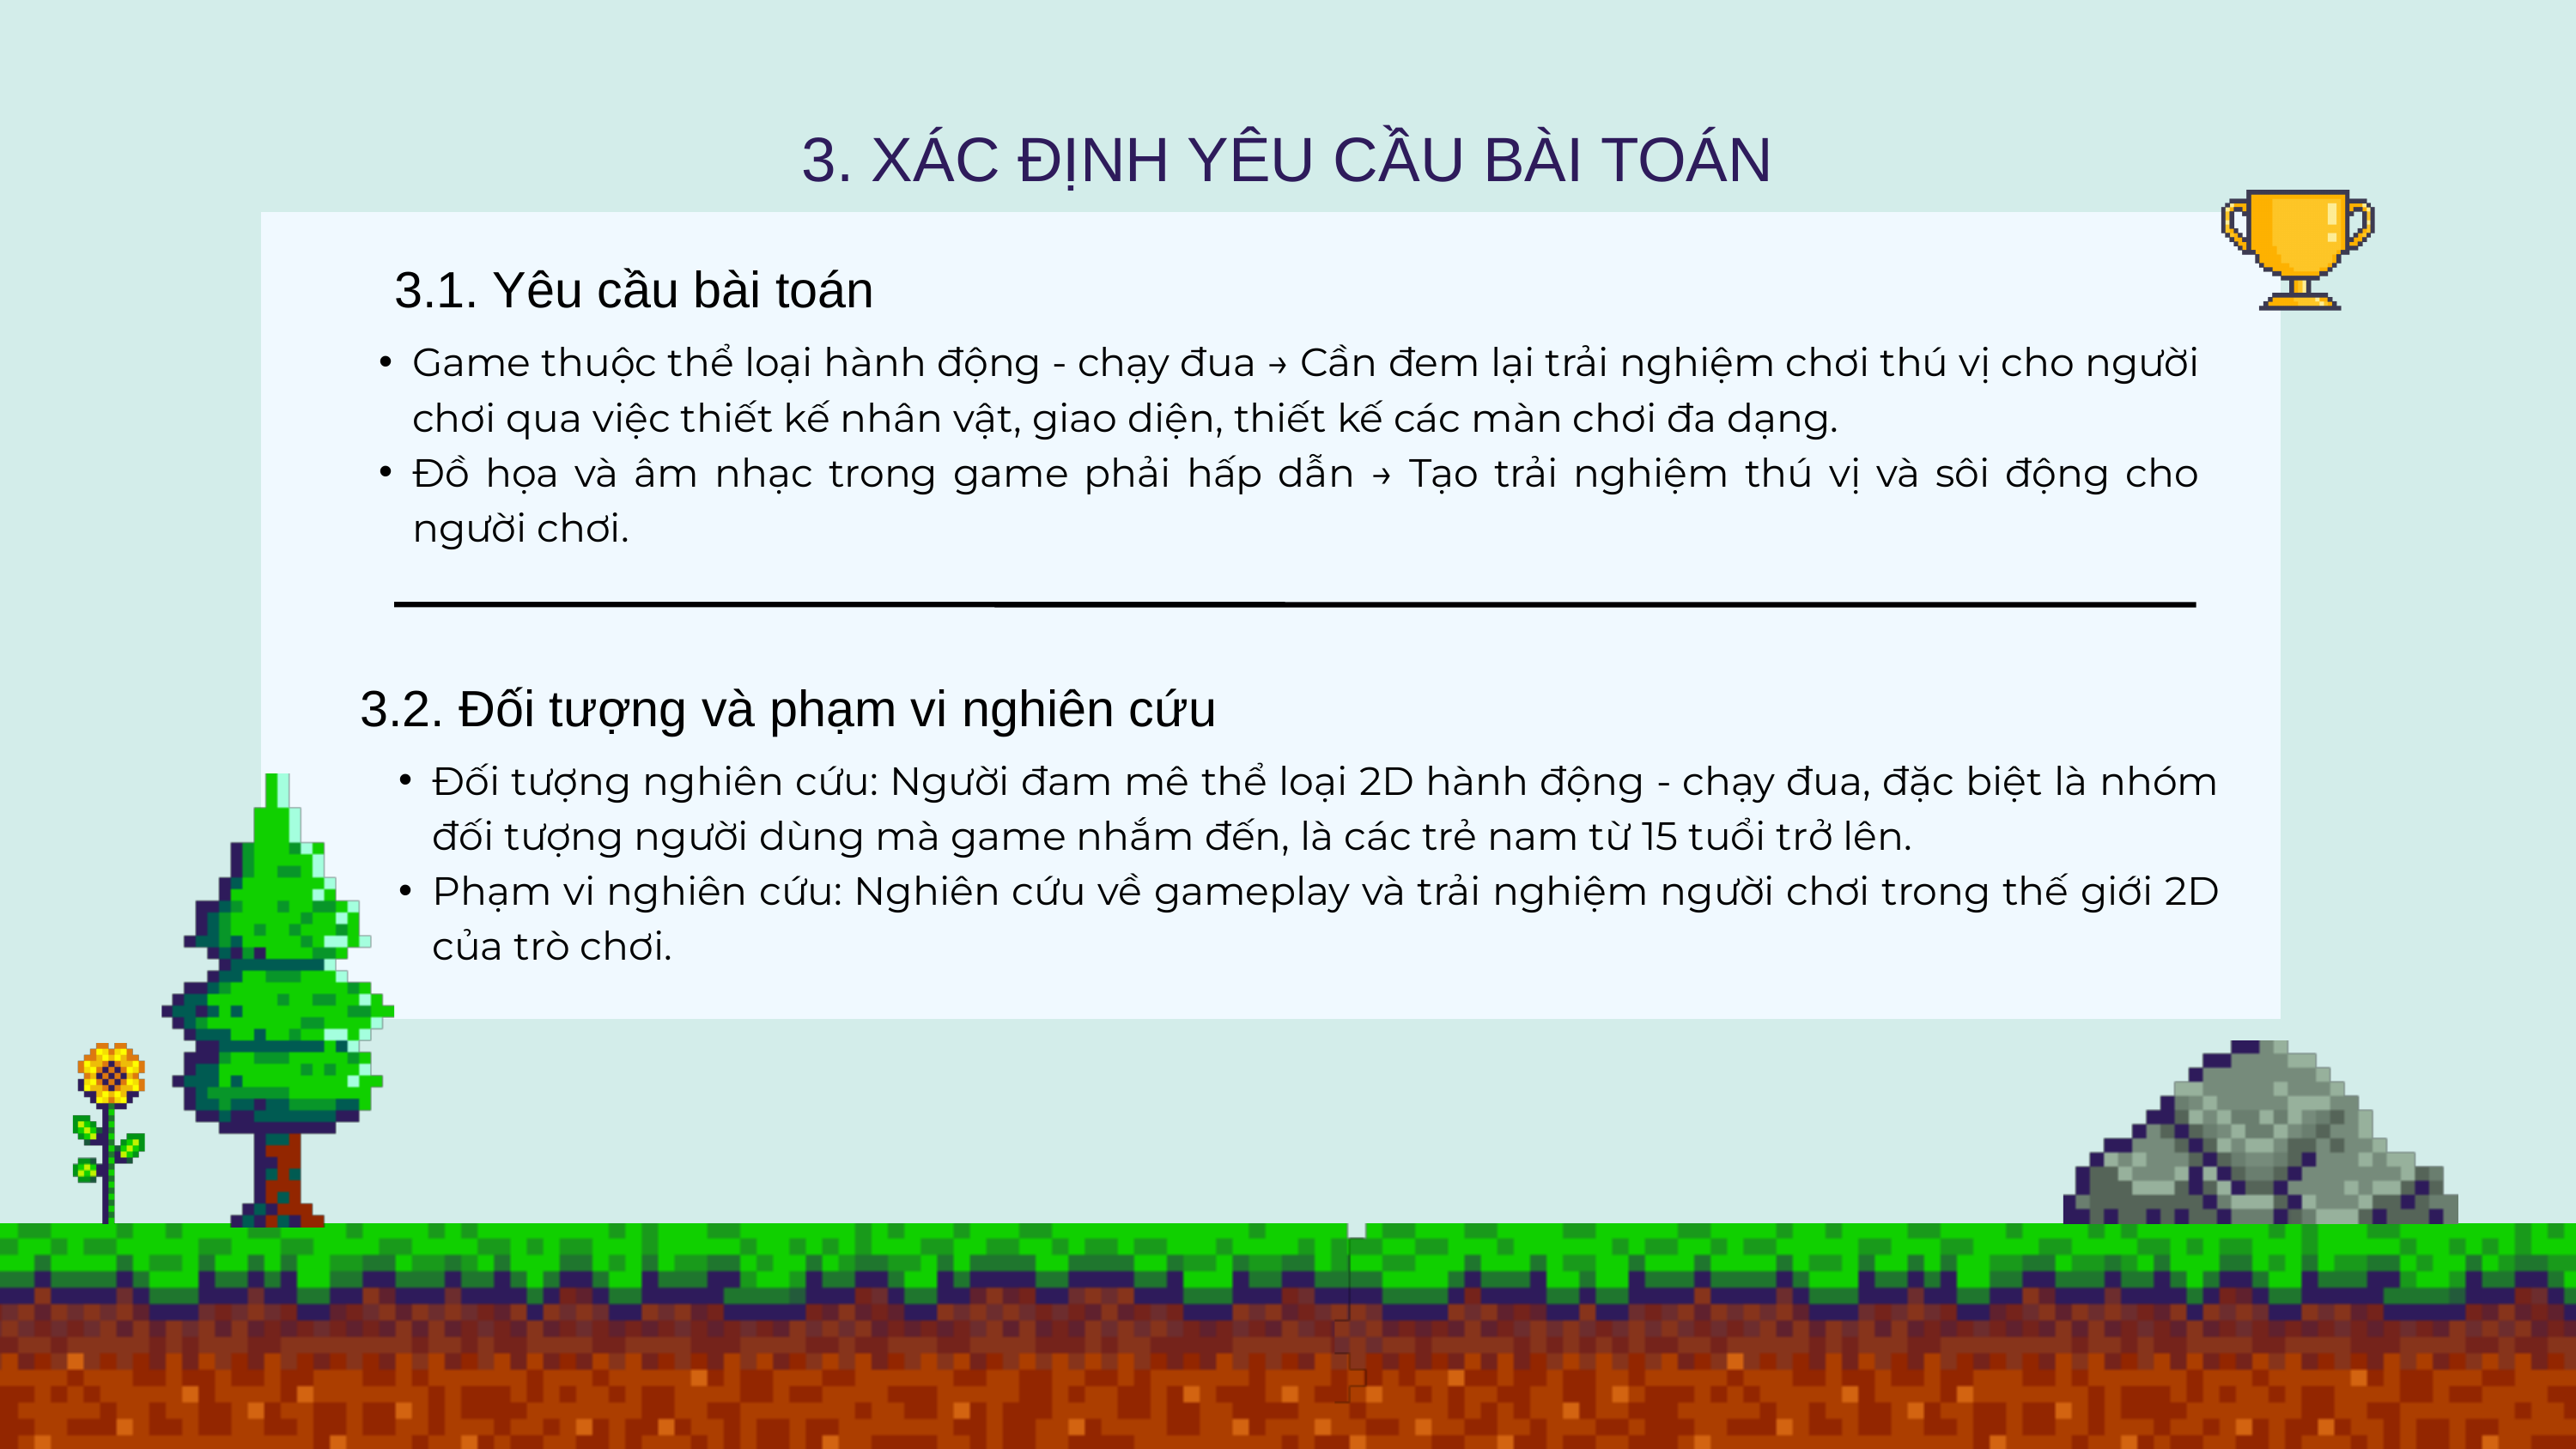

3. XÁC ĐỊNH YÊU CẦU BÀI TOÁN

3.1. Yêu cầu bài toán
Game thuộc thể loại hành động - chạy đua → Cần đem lại trải nghiệm chơi thú vị cho người chơi qua việc thiết kế nhân vật, giao diện, thiết kế các màn chơi đa dạng.
Đồ họa và âm nhạc trong game phải hấp dẫn → Tạo trải nghiệm thú vị và sôi động cho người chơi.

3.2. Đối tượng và phạm vi nghiên cứu
Đối tượng nghiên cứu: Người đam mê thể loại 2D hành động - chạy đua, đặc biệt là nhóm đối tượng người dùng mà game nhắm đến, là các trẻ nam từ 15 tuổi trở lên.
Phạm vi nghiên cứu: Nghiên cứu về gameplay và trải nghiệm người chơi trong thế giới 2D của trò chơi.